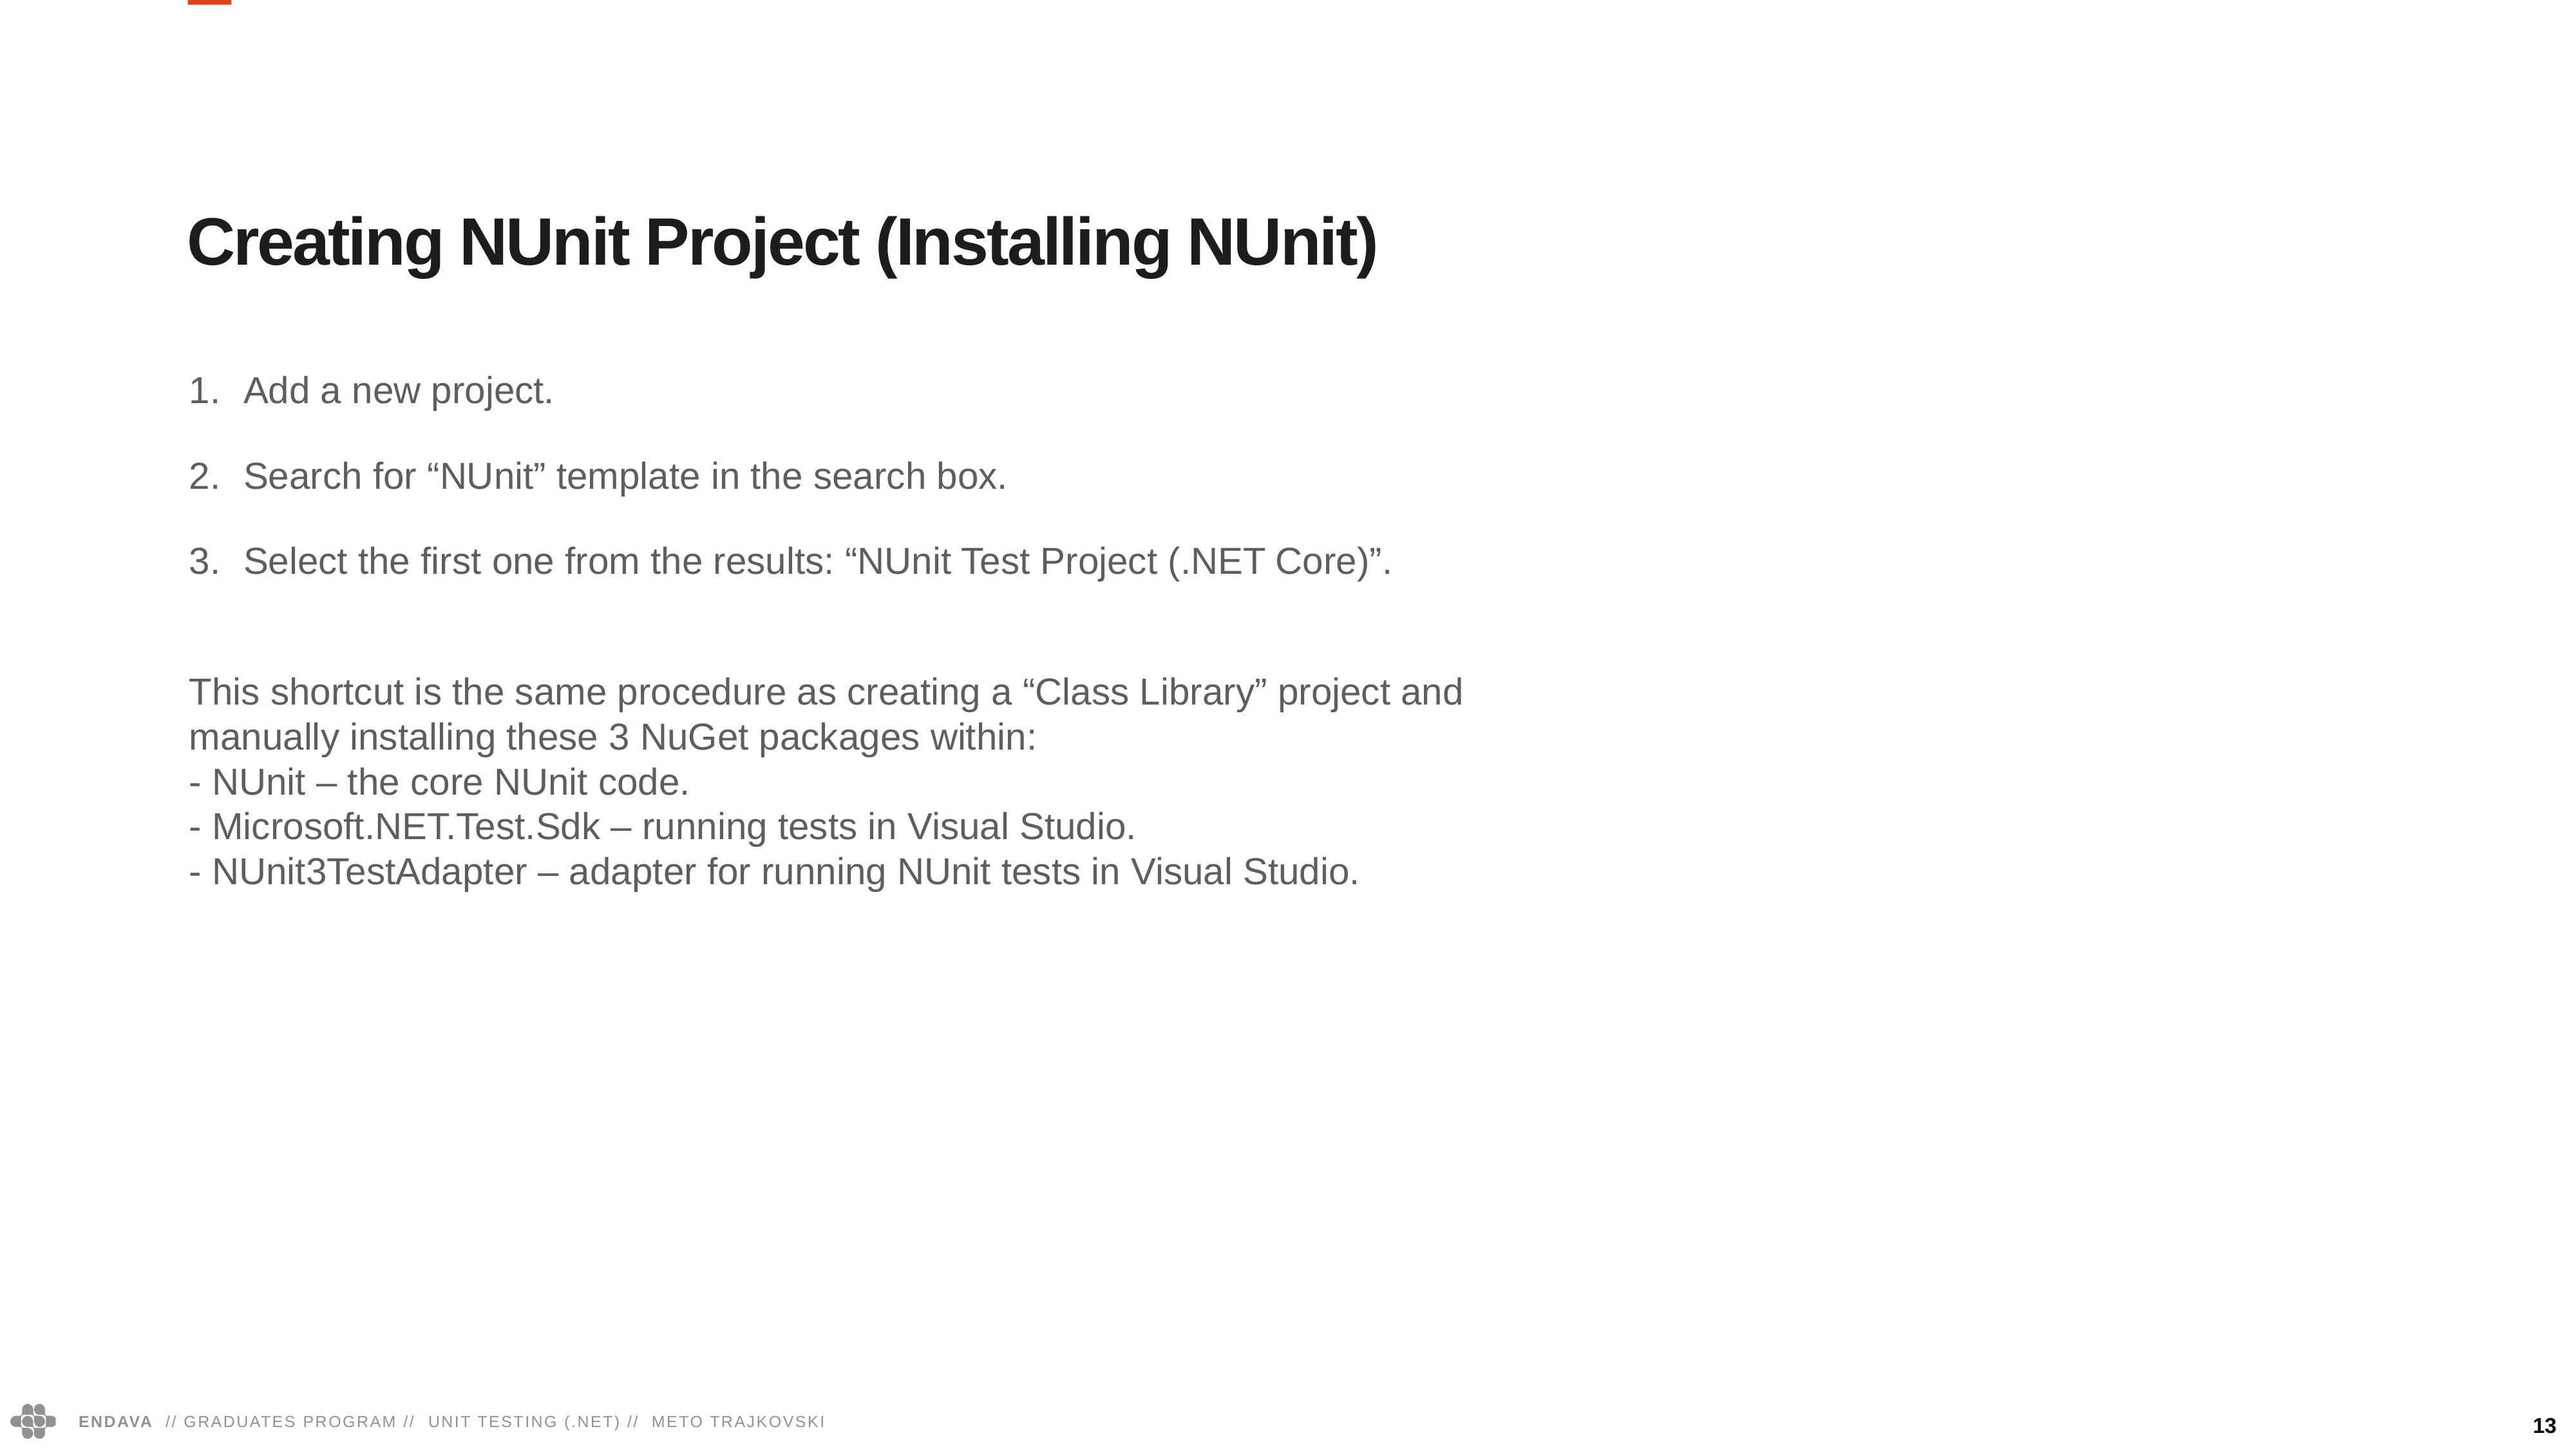

Creating NUnit Project (Installing NUnit)
Add a new project.
Search for “NUnit” template in the search box.
Select the first one from the results: “NUnit Test Project (.NET Core)”.
This shortcut is the same procedure as creating a “Class Library” project and manually installing these 3 NuGet packages within:
- NUnit – the core NUnit code.
- Microsoft.NET.Test.Sdk – running tests in Visual Studio.
- NUnit3TestAdapter – adapter for running NUnit tests in Visual Studio.
13